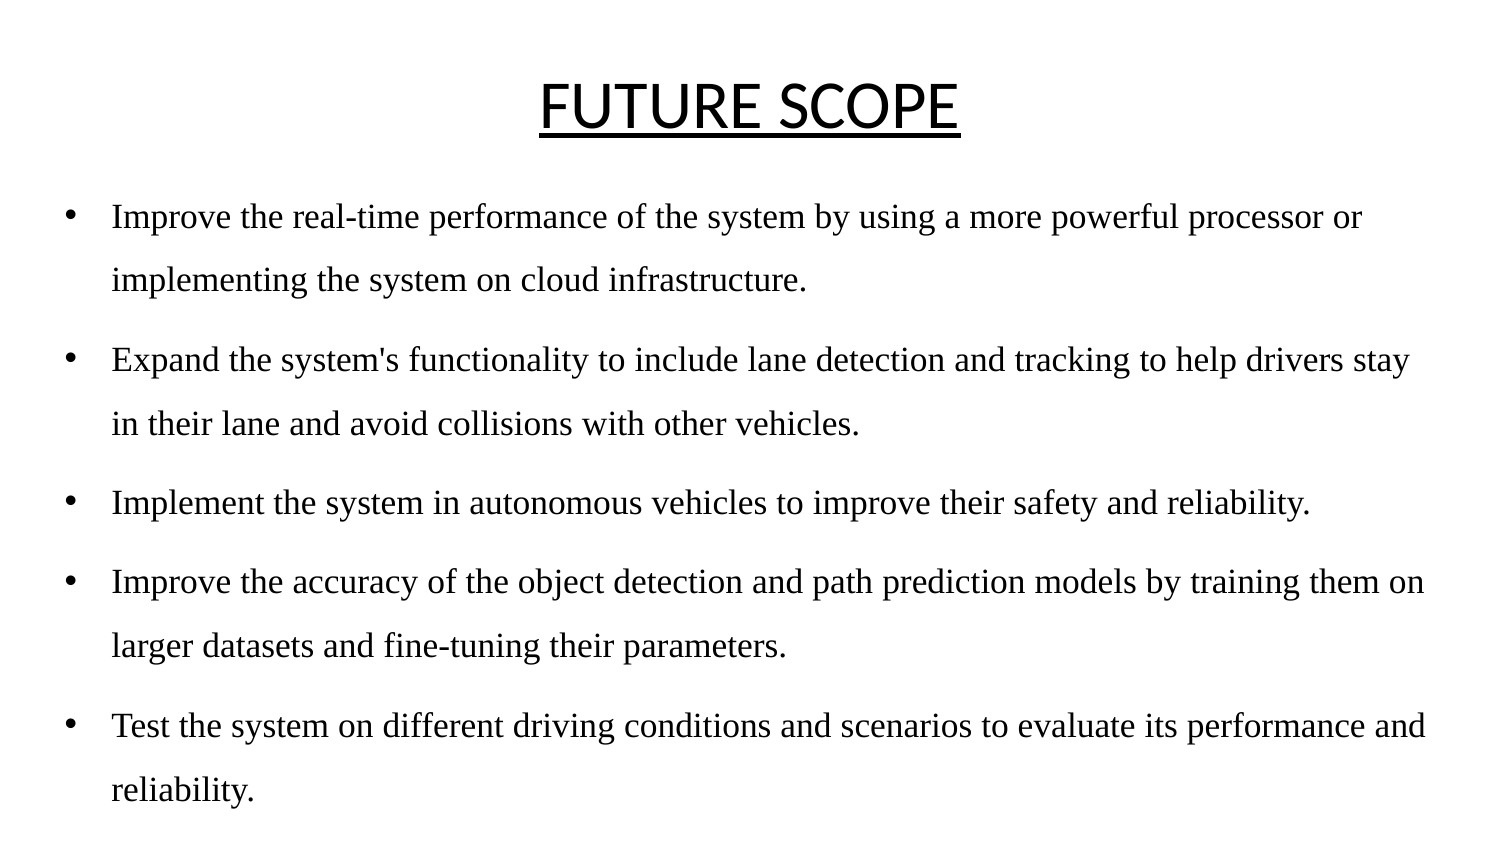

# FUTURE SCOPE
Improve the real-time performance of the system by using a more powerful processor or implementing the system on cloud infrastructure.
Expand the system's functionality to include lane detection and tracking to help drivers stay in their lane and avoid collisions with other vehicles.
Implement the system in autonomous vehicles to improve their safety and reliability.
Improve the accuracy of the object detection and path prediction models by training them on larger datasets and fine-tuning their parameters.
Test the system on different driving conditions and scenarios to evaluate its performance and reliability.